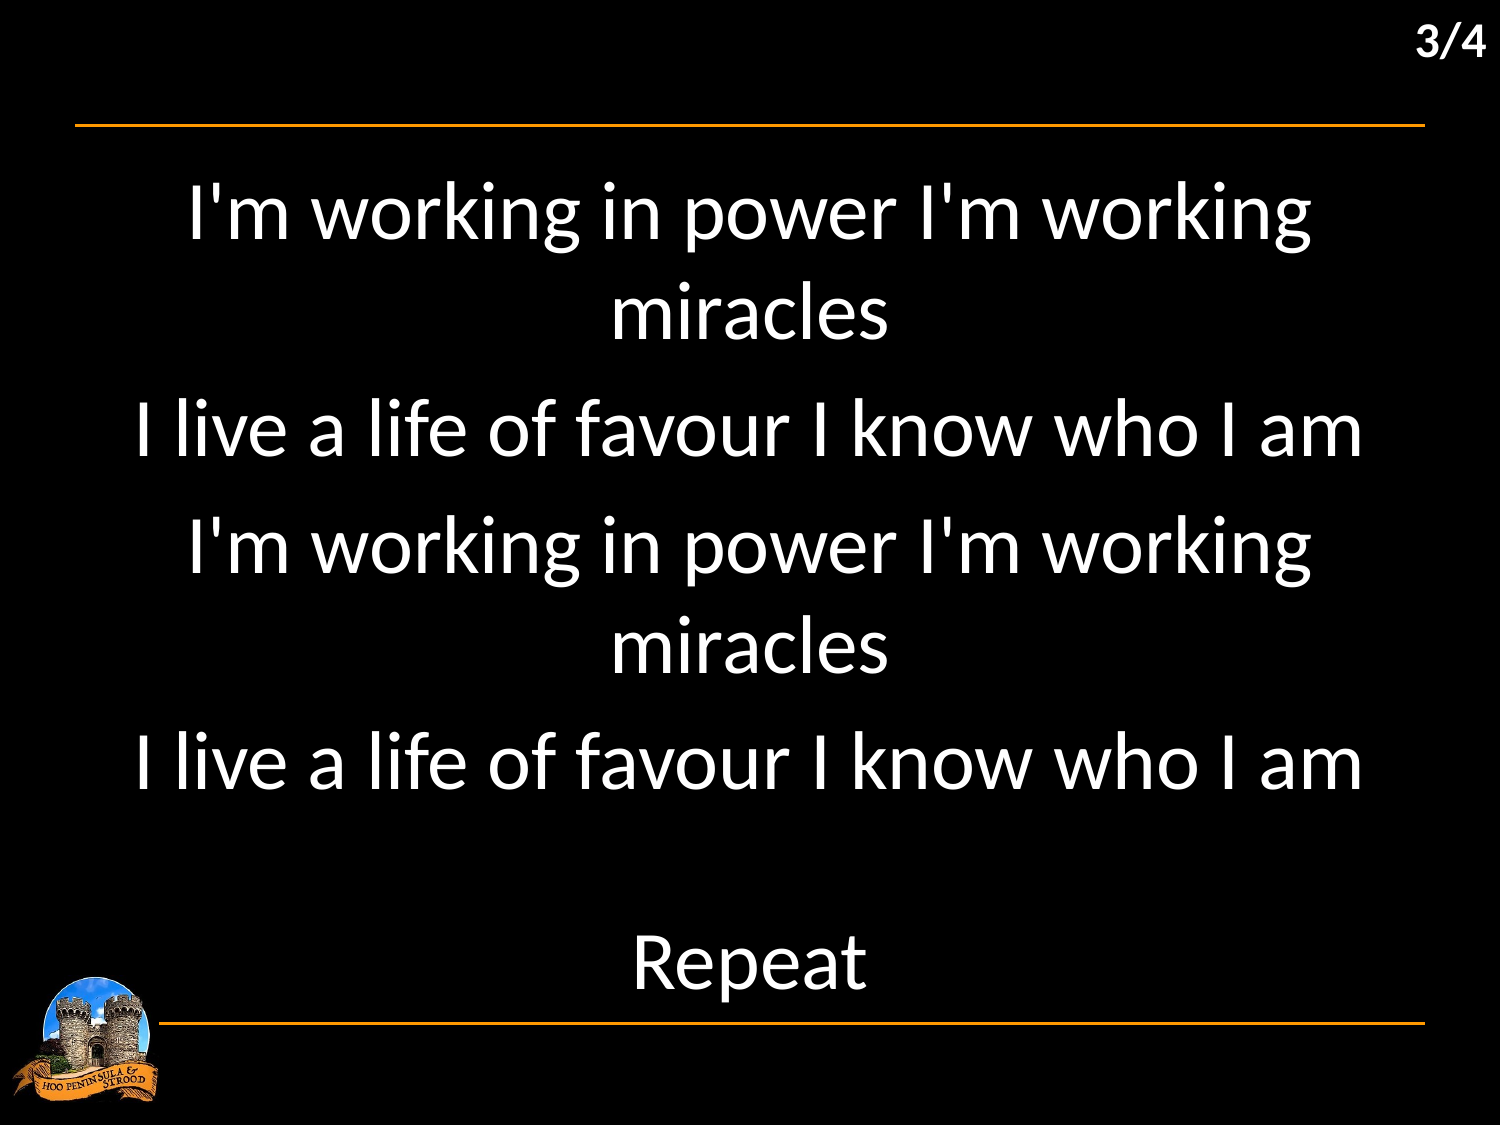

3/4
I'm working in power I'm working miracles
I live a life of favour I know who I am
I'm working in power I'm working miracles
I live a life of favour I know who I am
Repeat